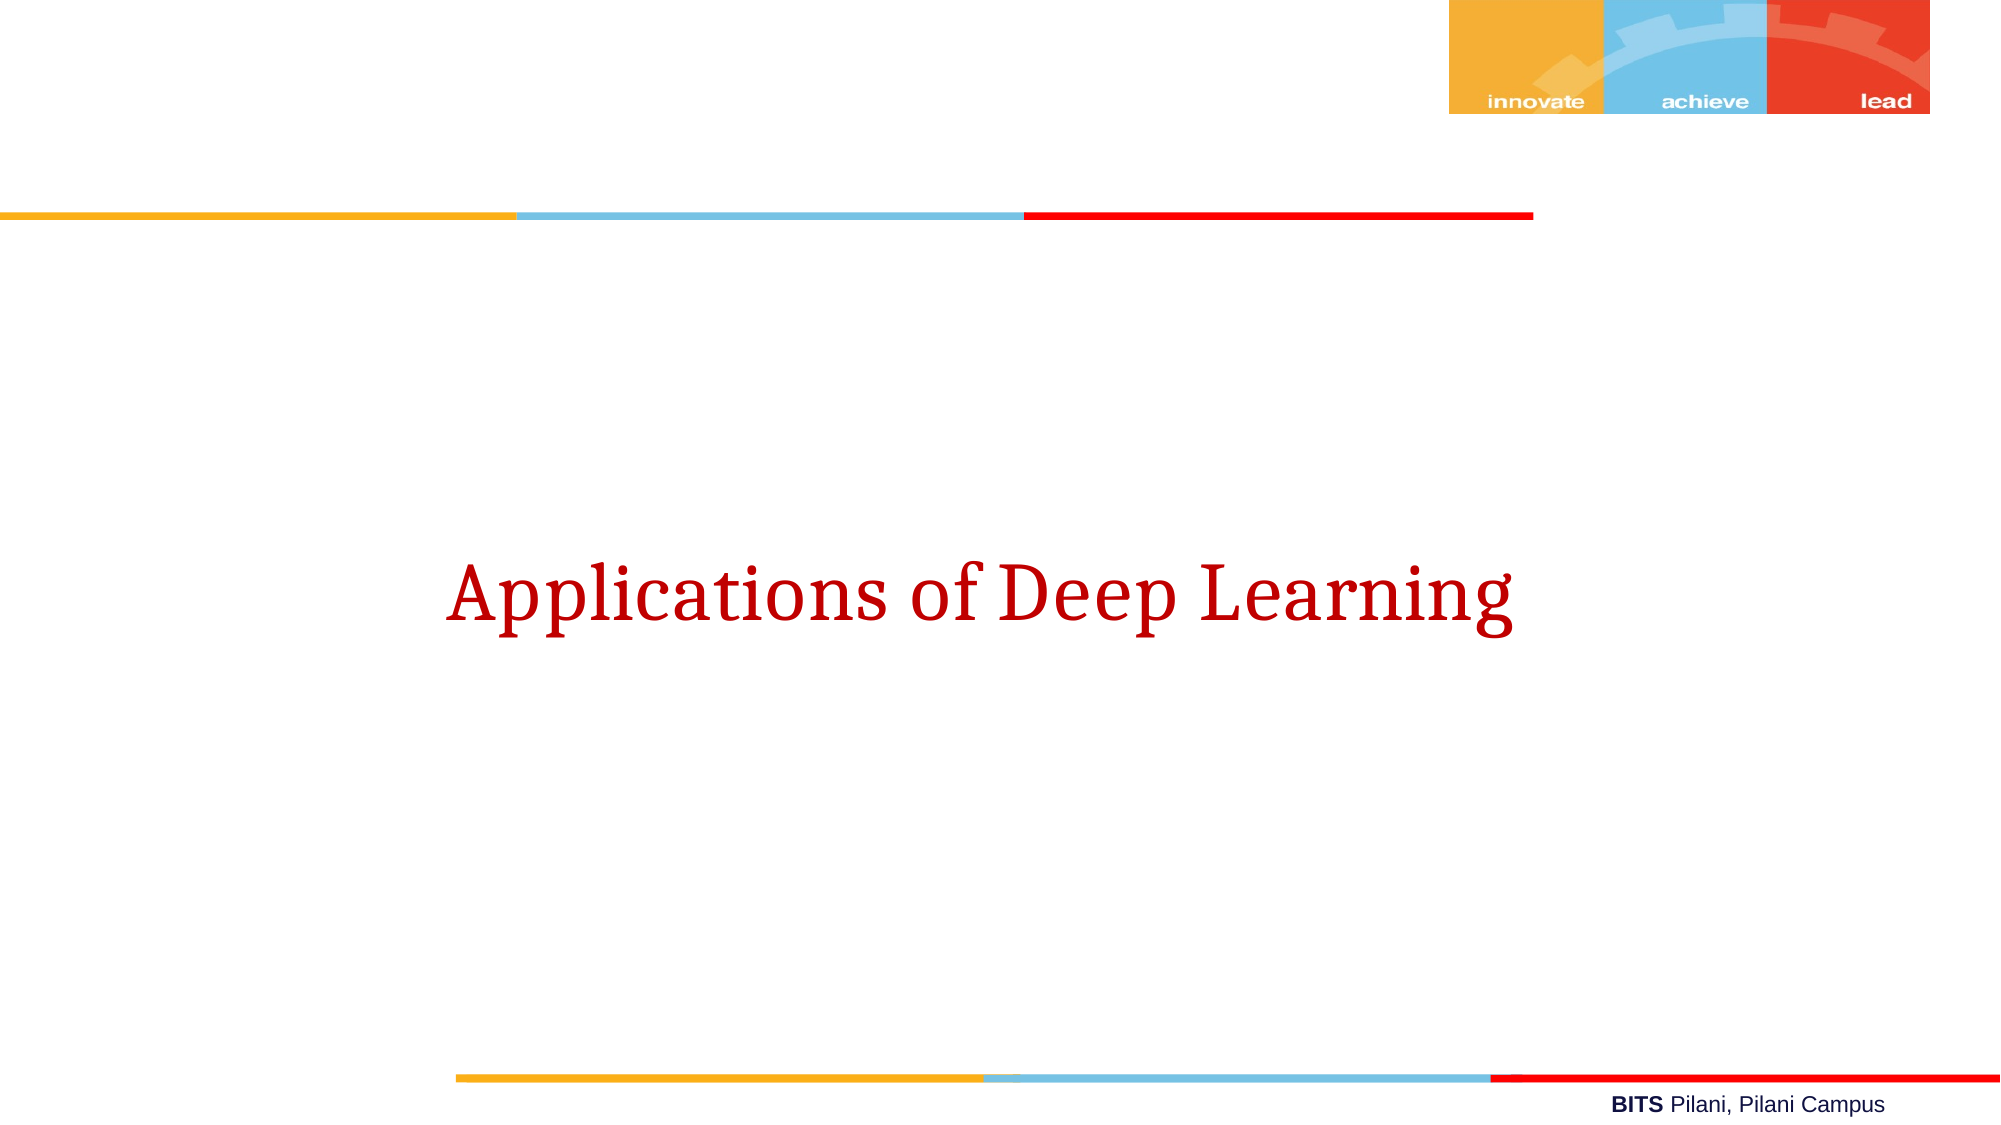

Applications of Deep Learning
BITS Pilani, Pilani Campus